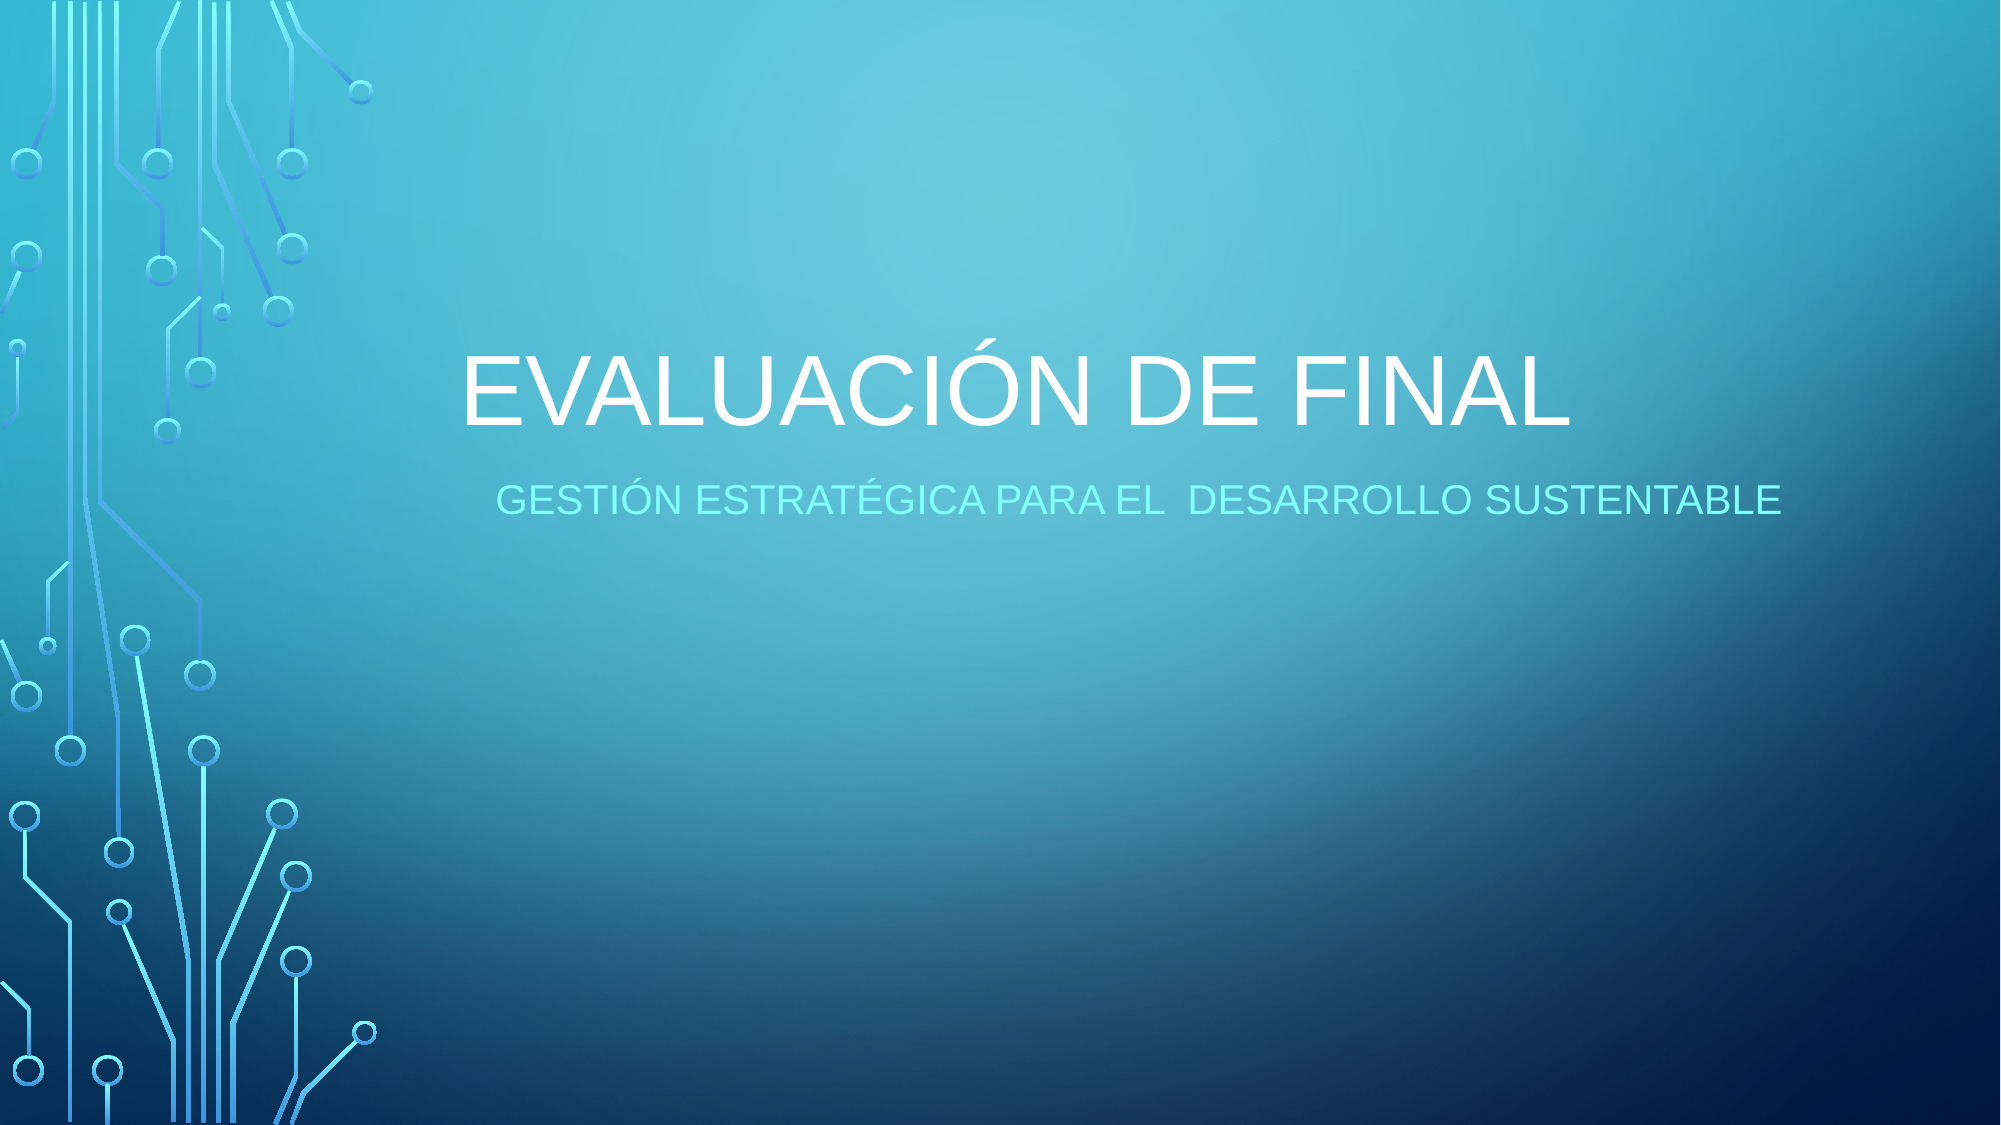

# EVALUACIÓN DE FINAL
GESTIÓN ESTRATÉGICA PARA EL  DESARROLLO SUSTENTABLE